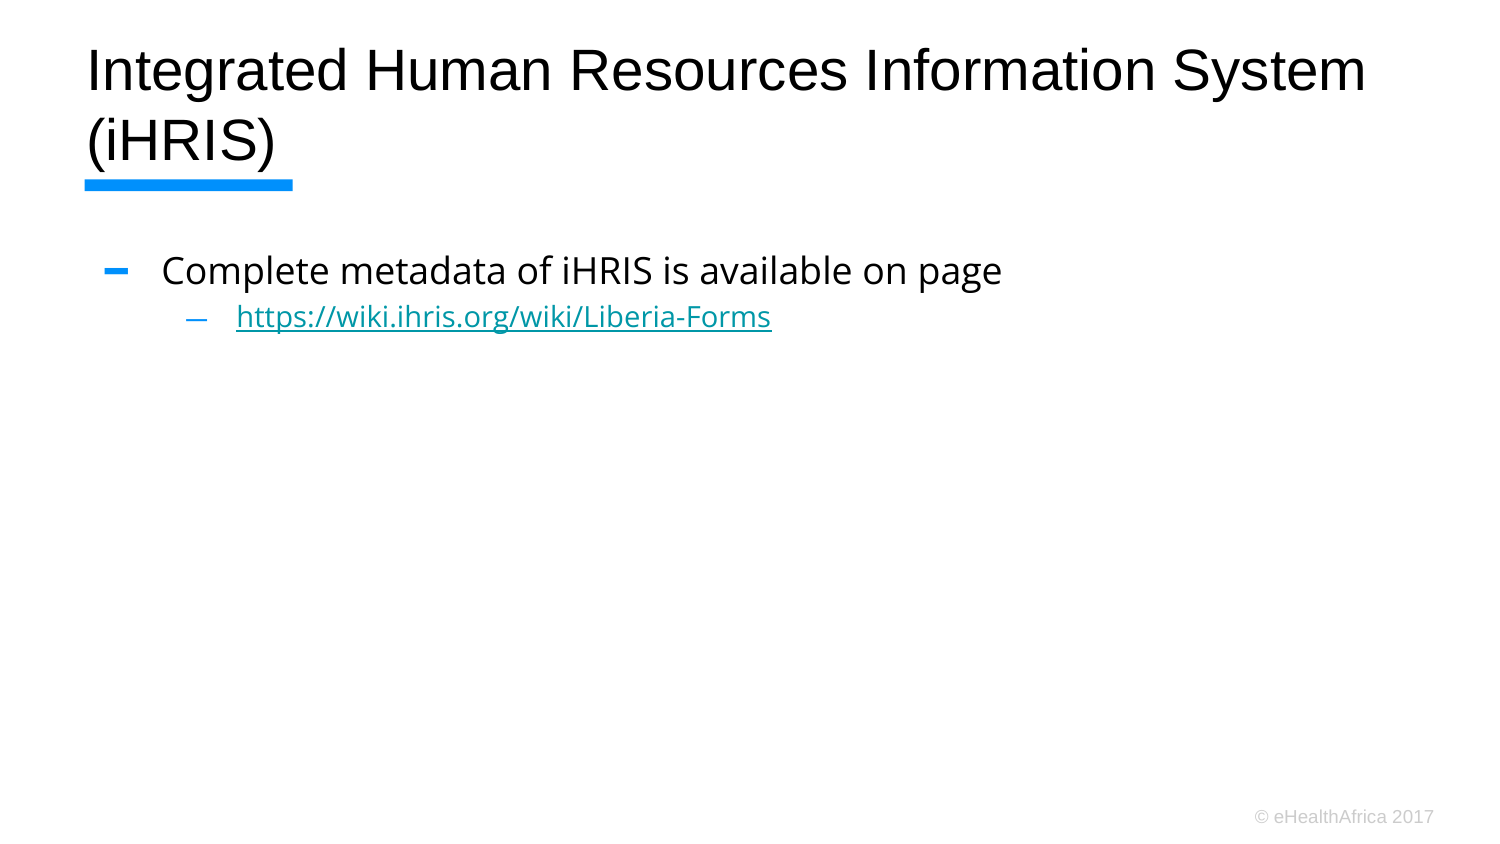

# Integrated Human Resources Information System (iHRIS)
Complete metadata of iHRIS is available on page
https://wiki.ihris.org/wiki/Liberia-Forms